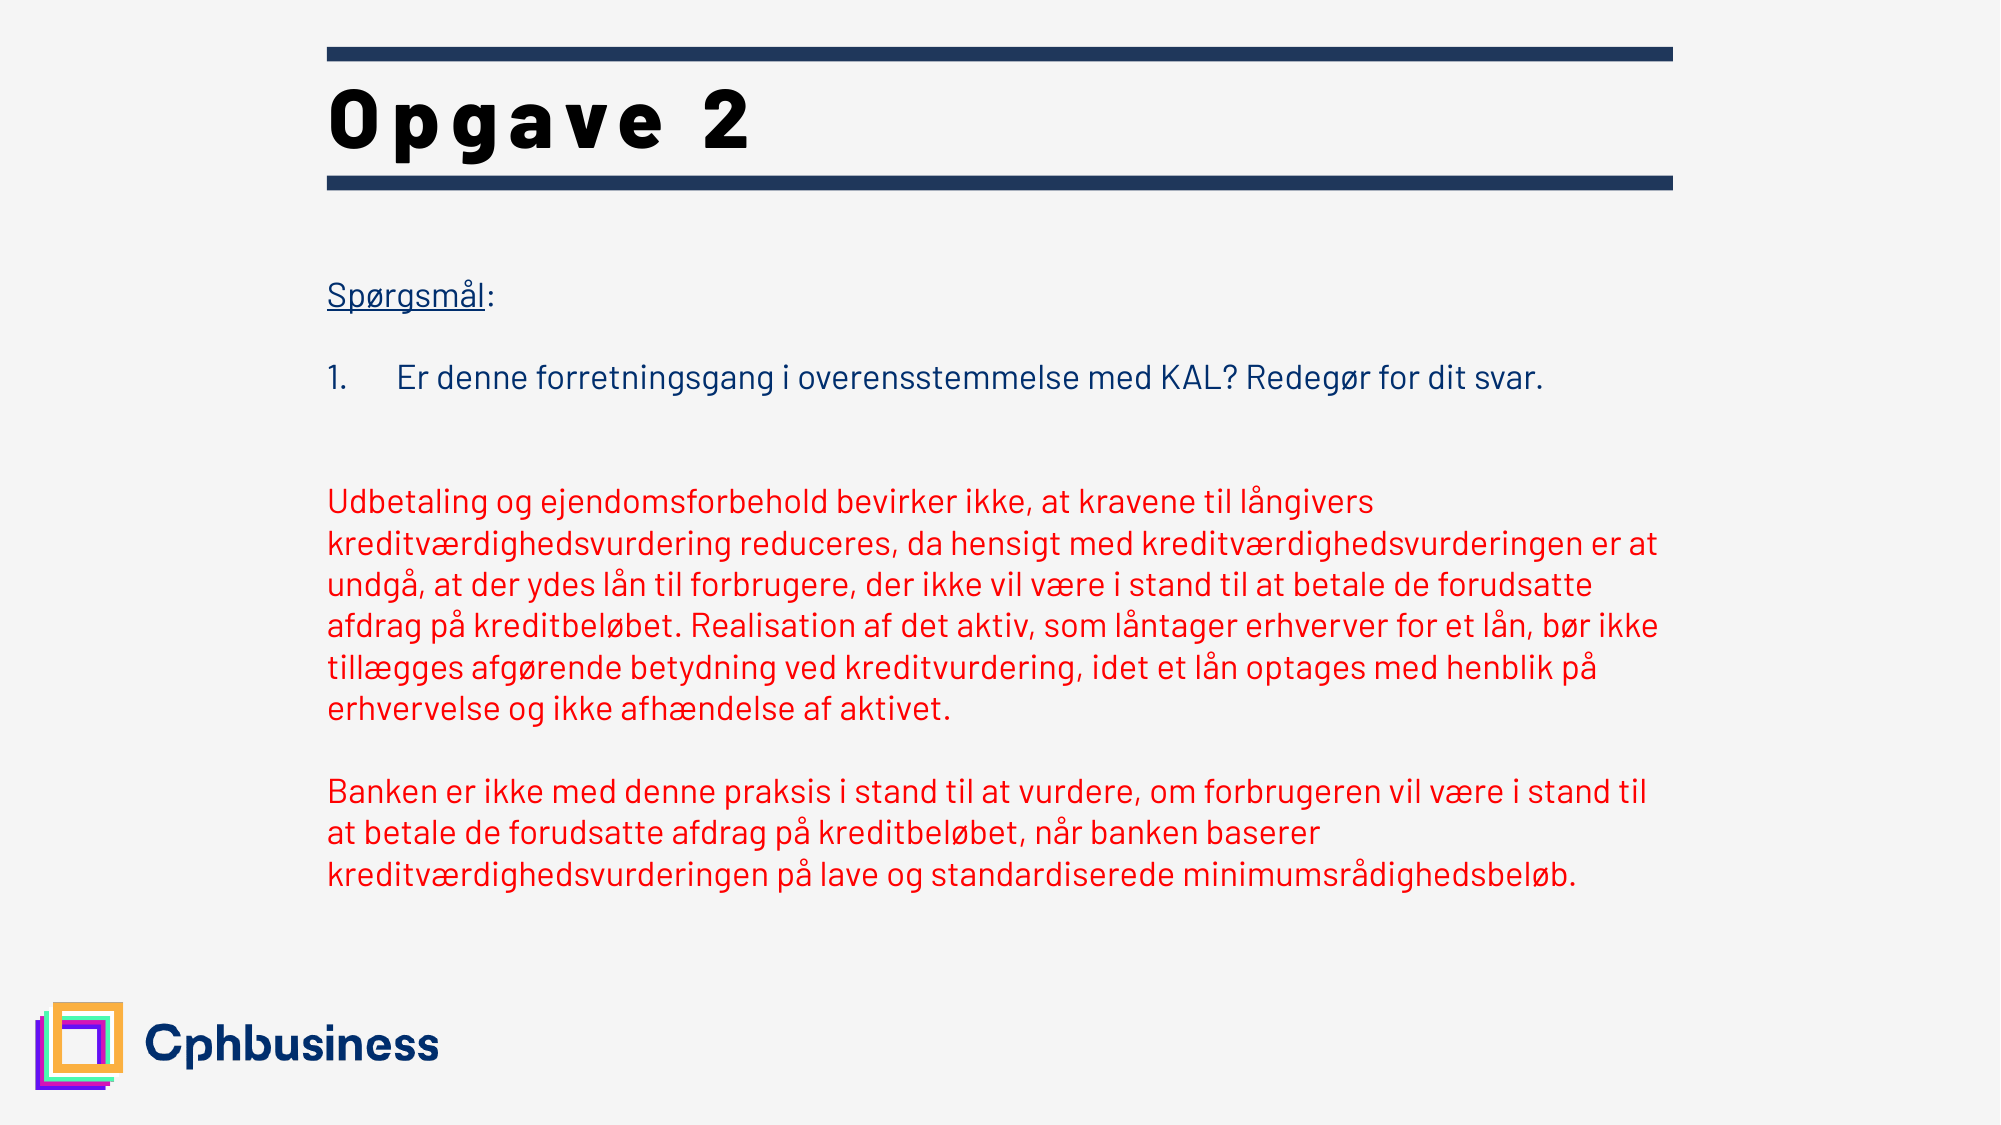

# Opgave 2

Spørgsmål:

Er denne forretningsgang i overensstemmelse med KAL? Redegør for dit svar.

Udbetaling og ejendomsforbehold bevirker ikke, at kravene til långivers kreditværdighedsvurdering reduceres, da hensigt med kreditværdighedsvurderingen er at undgå, at der ydes lån til forbrugere, der ikke vil være i stand til at betale de forudsatte afdrag på kreditbeløbet. Realisation af det aktiv, som låntager erhverver for et lån, bør ikke tillægges afgørende betydning ved kreditvurdering, idet et lån optages med henblik på erhvervelse og ikke afhændelse af aktivet.

Banken er ikke med denne praksis i stand til at vurdere, om forbrugeren vil være i stand til at betale de forudsatte afdrag på kreditbeløbet, når banken baserer kreditværdighedsvurderingen på lave og standardiserede minimumsrådighedsbeløb.